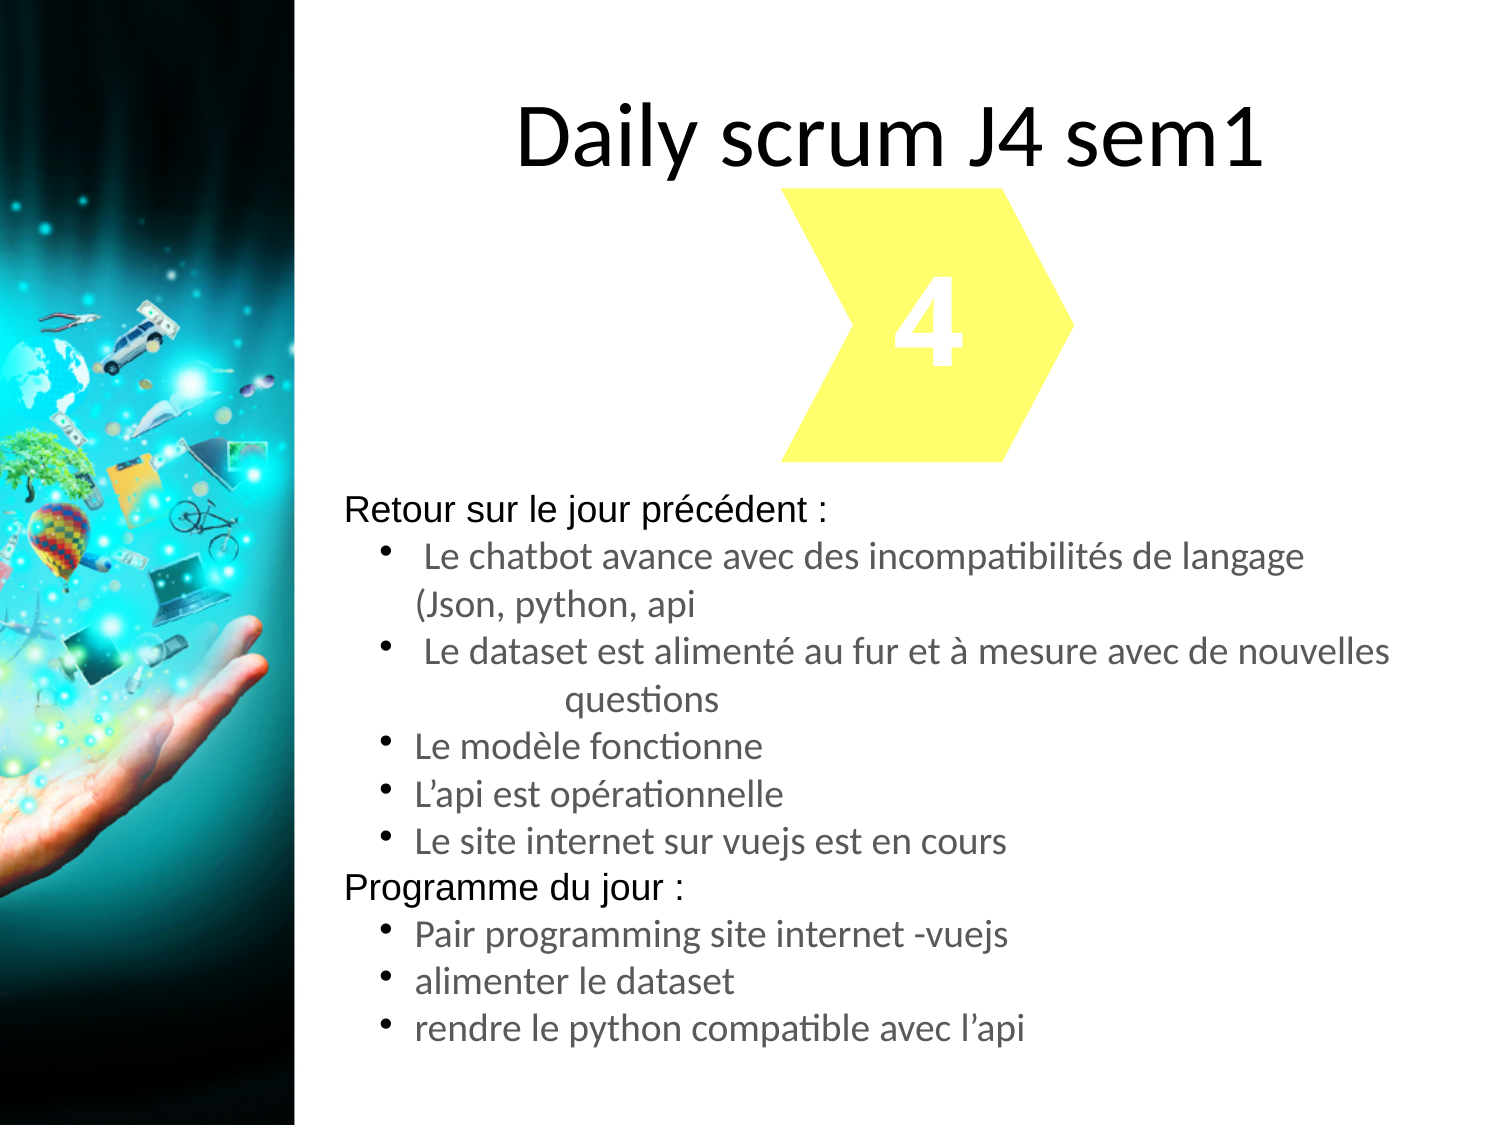

Daily scrum J4 sem1

4

Retour sur le jour précédent :
 Le chatbot avance avec des incompatibilités de langage (Json, python, api
 Le dataset est alimenté au fur et à mesure avec de nouvelles 	questions
Le modèle fonctionne
L’api est opérationnelle
Le site internet sur vuejs est en cours
Programme du jour :
Pair programming site internet -vuejs
alimenter le dataset
rendre le python compatible avec l’api